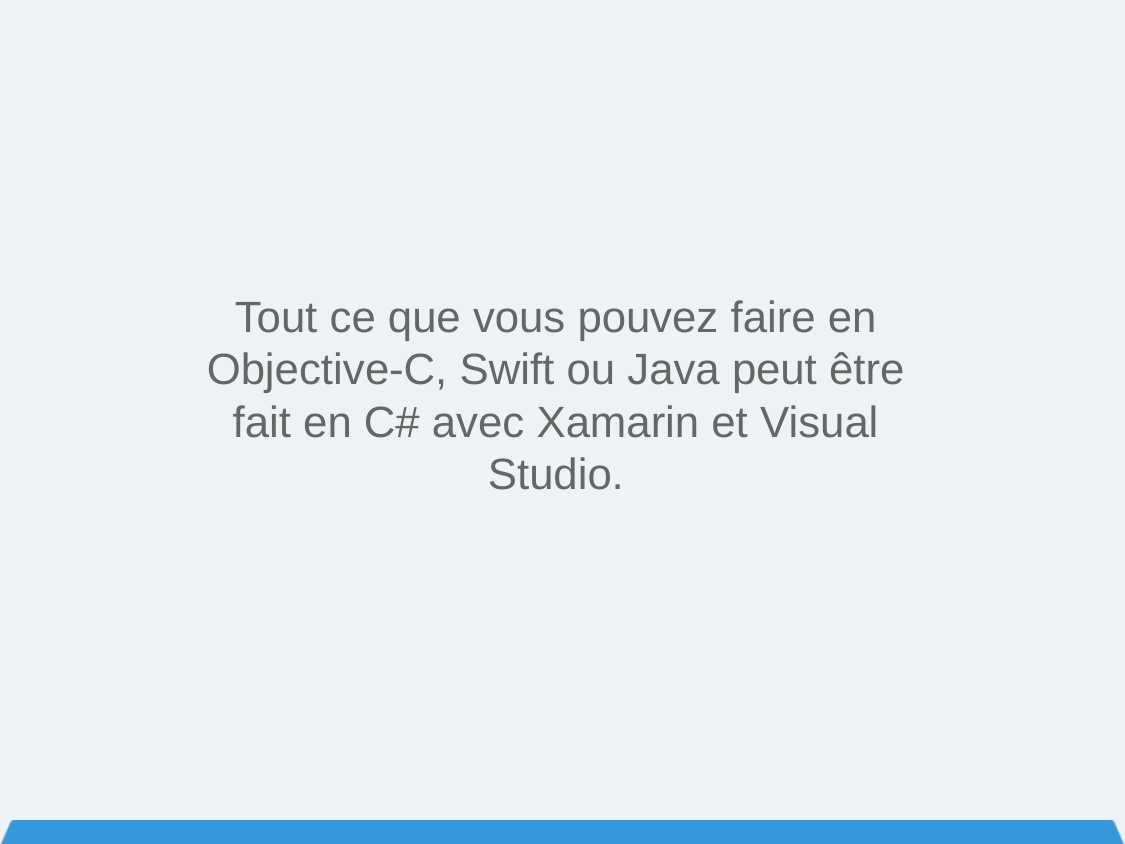

Tout ce que vous pouvez faire en Objective-C, Swift ou Java peut être fait en C# avec Xamarin et Visual Studio.